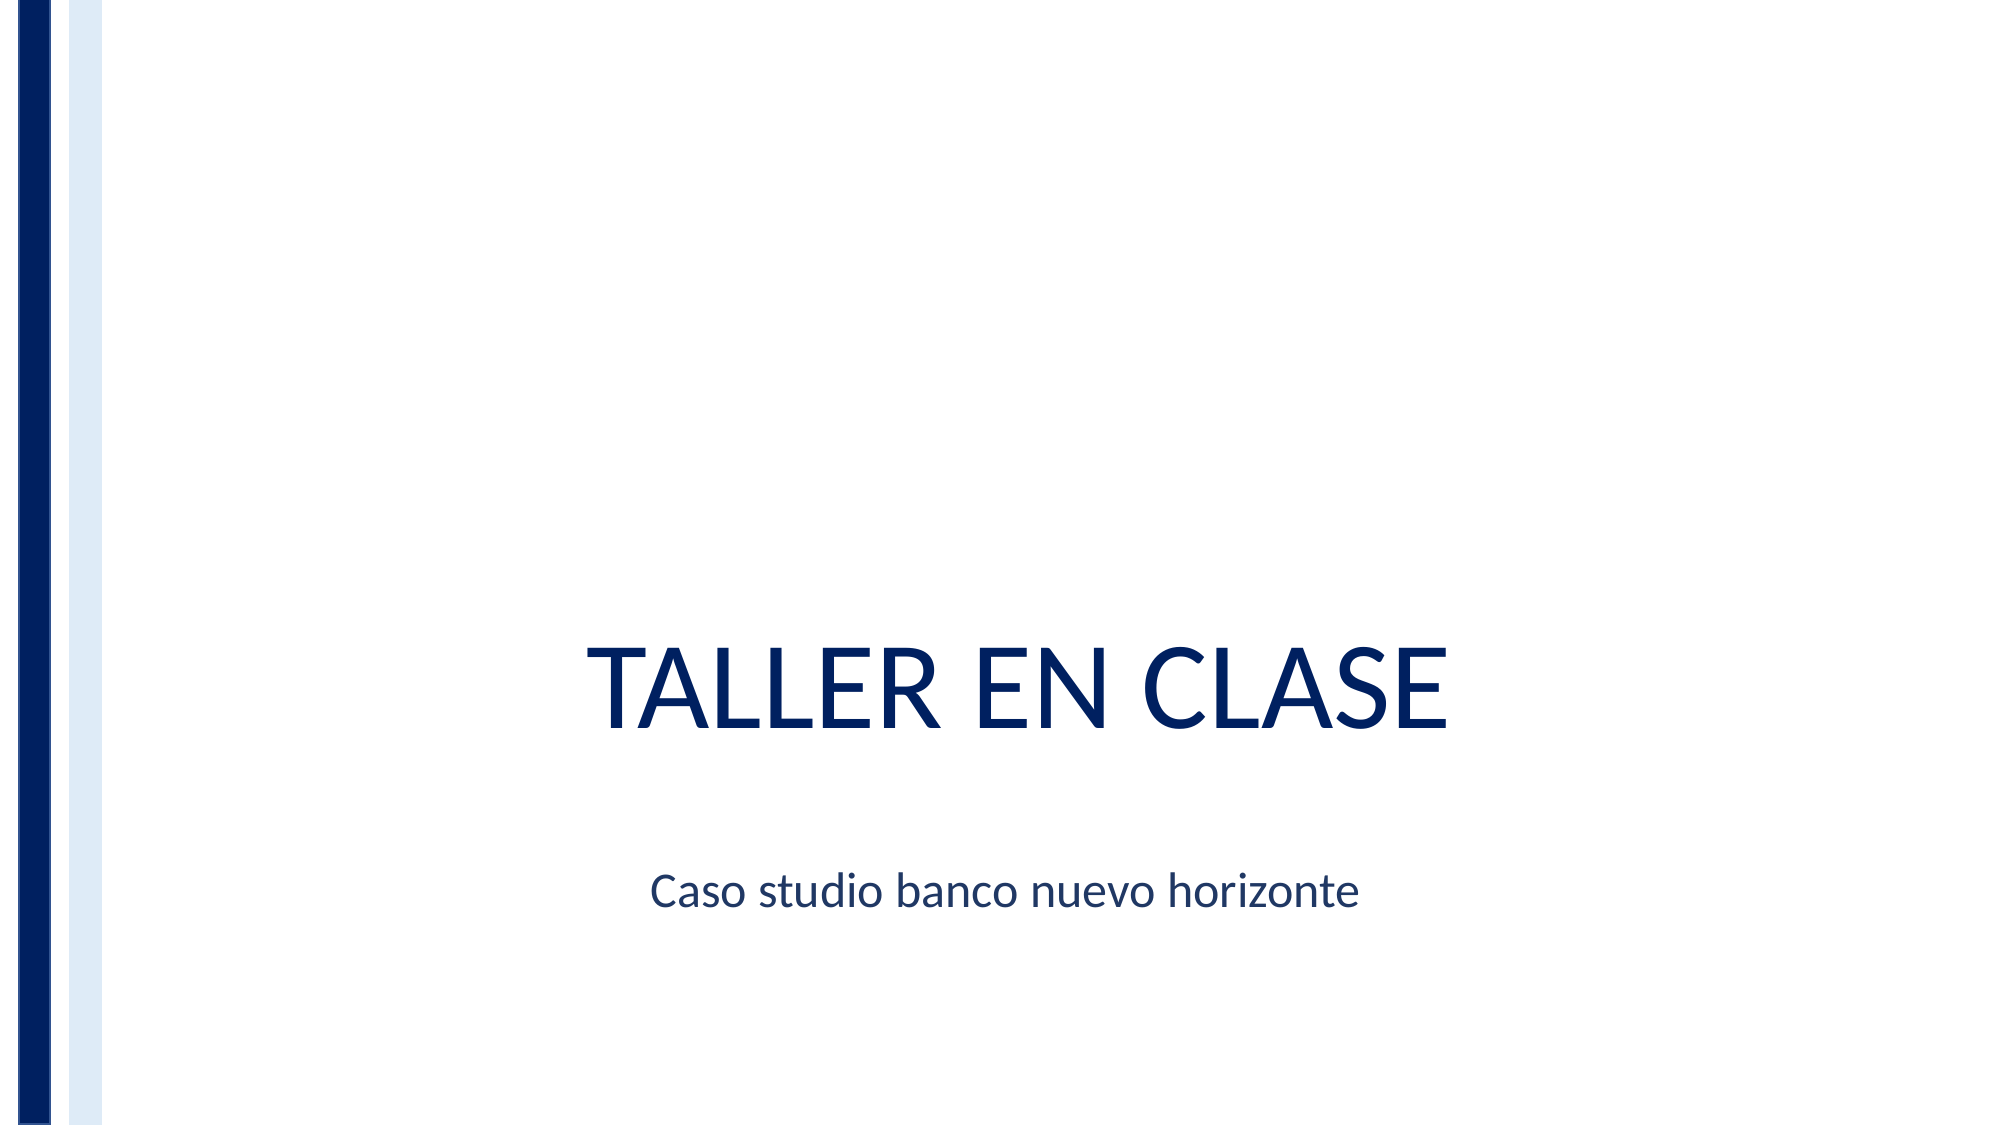

# TALLER EN CLASE
Caso studio banco nuevo horizonte